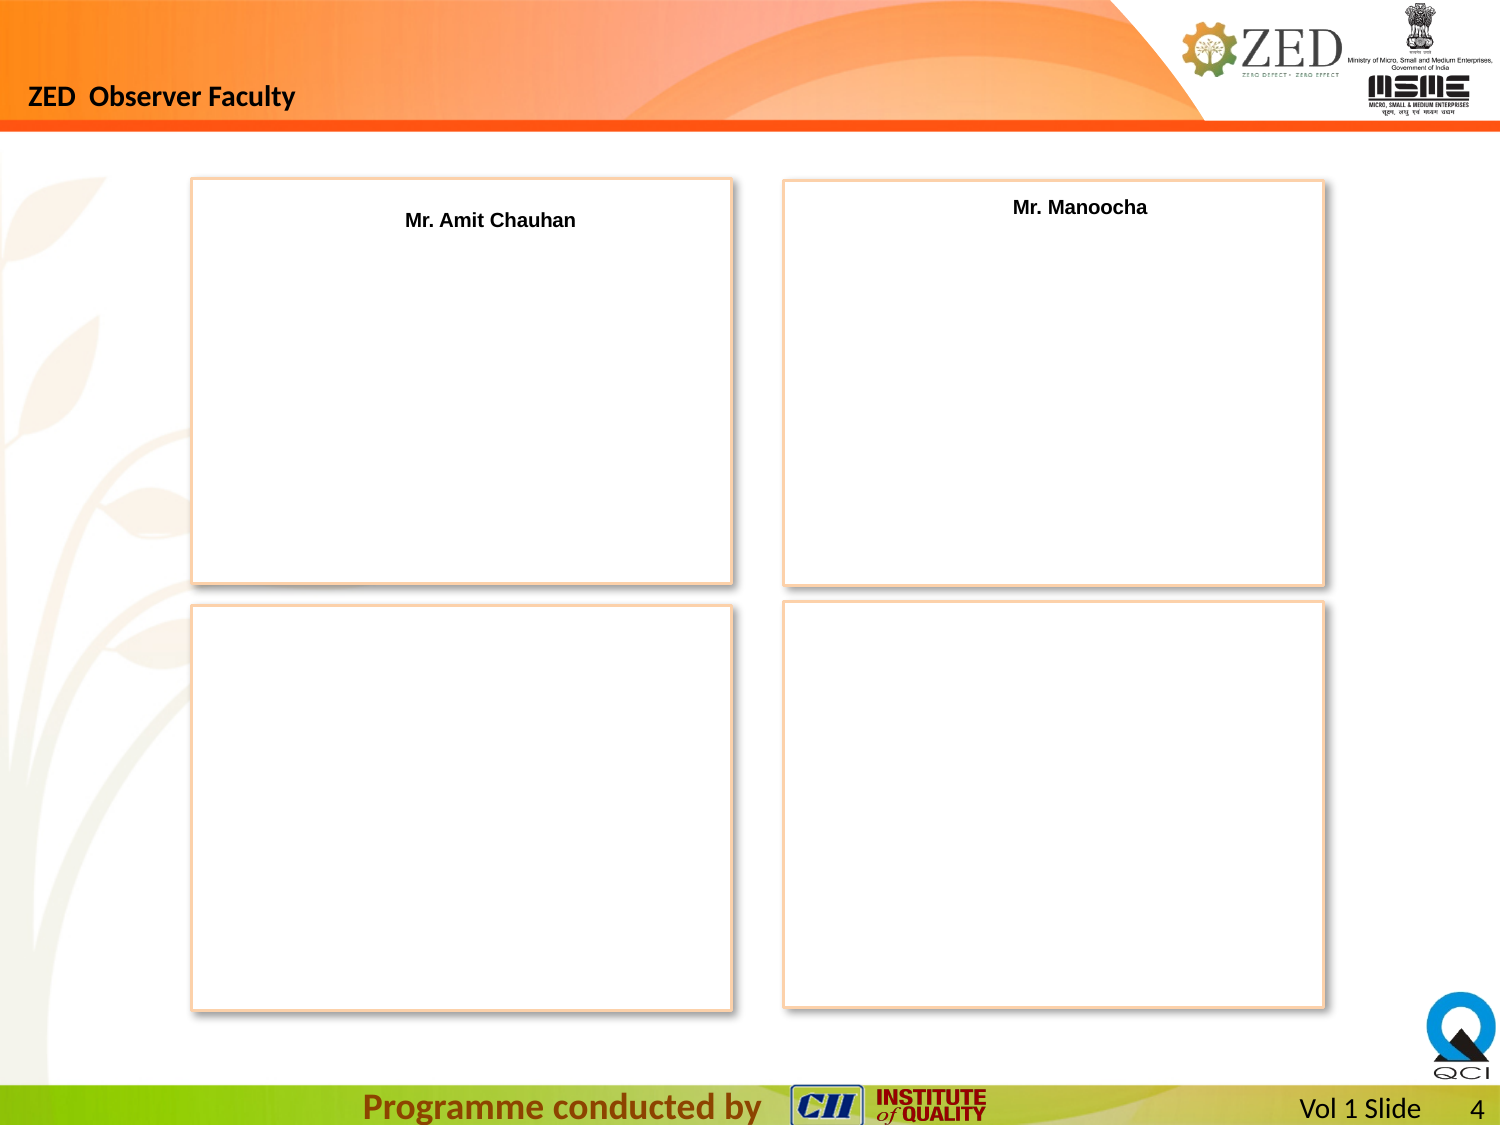

# ZED  Observer Faculty

Mr. Manoocha
Mr. Amit Chauhan